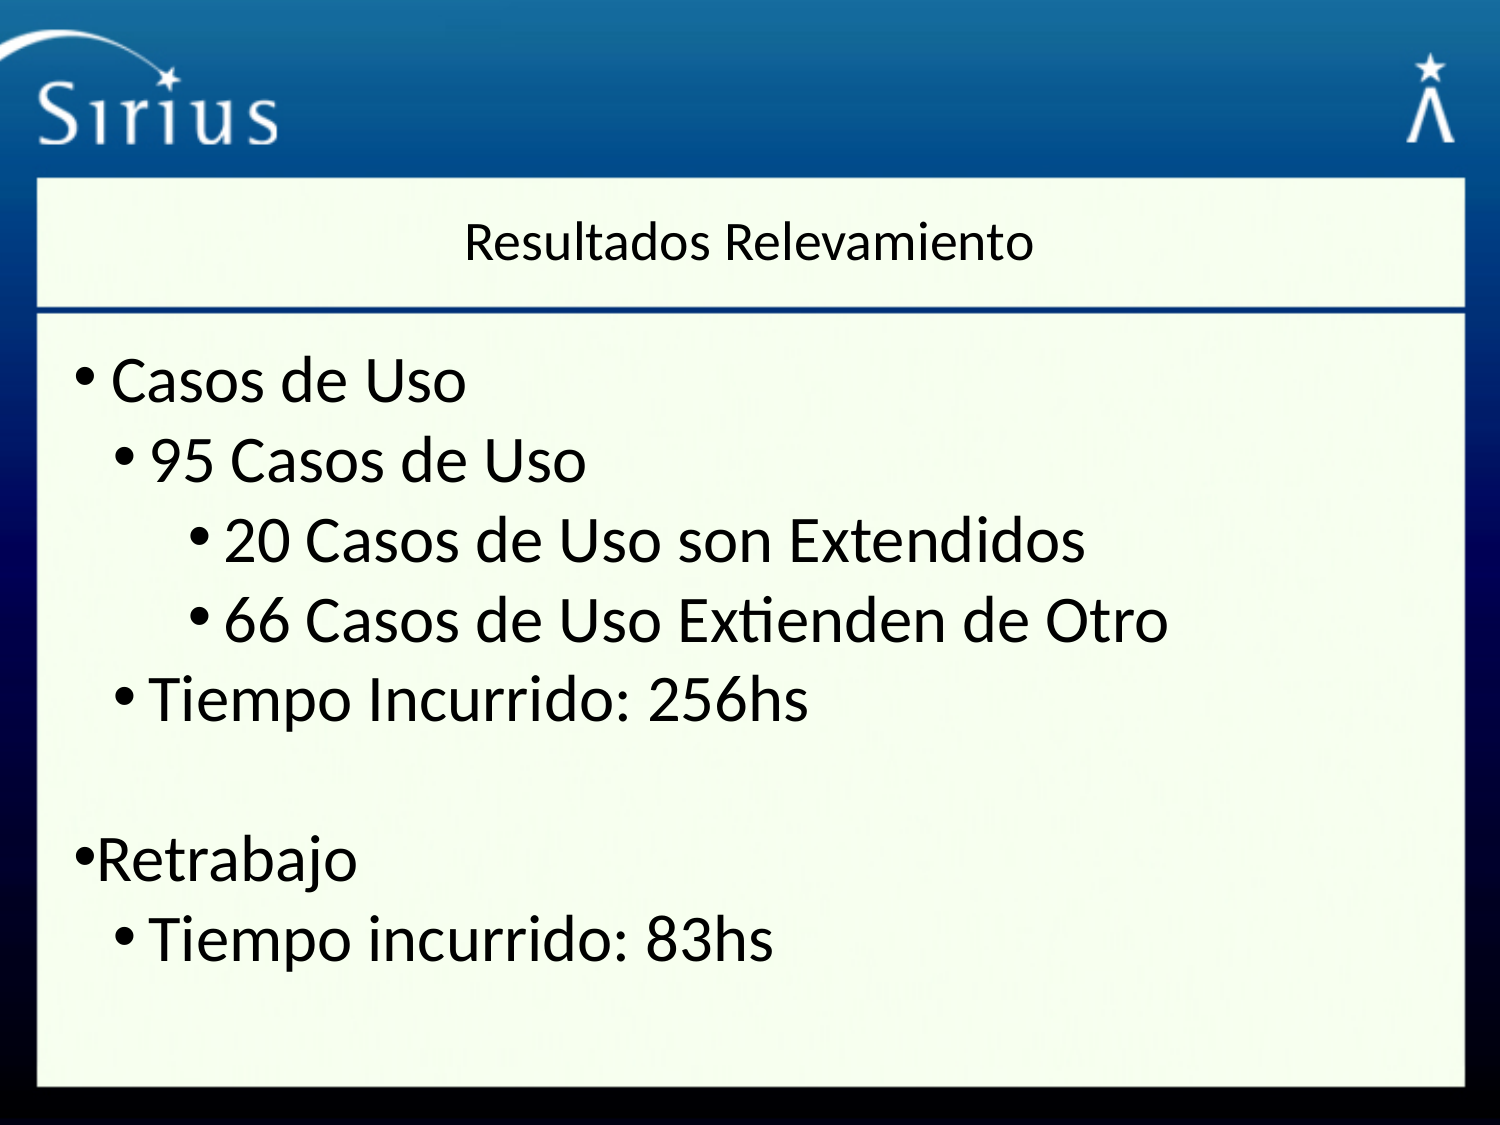

# Resultados Relevamiento
 Casos de Uso
95 Casos de Uso
20 Casos de Uso son Extendidos
66 Casos de Uso Extienden de Otro
Tiempo Incurrido: 256hs

Retrabajo
Tiempo incurrido: 83hs